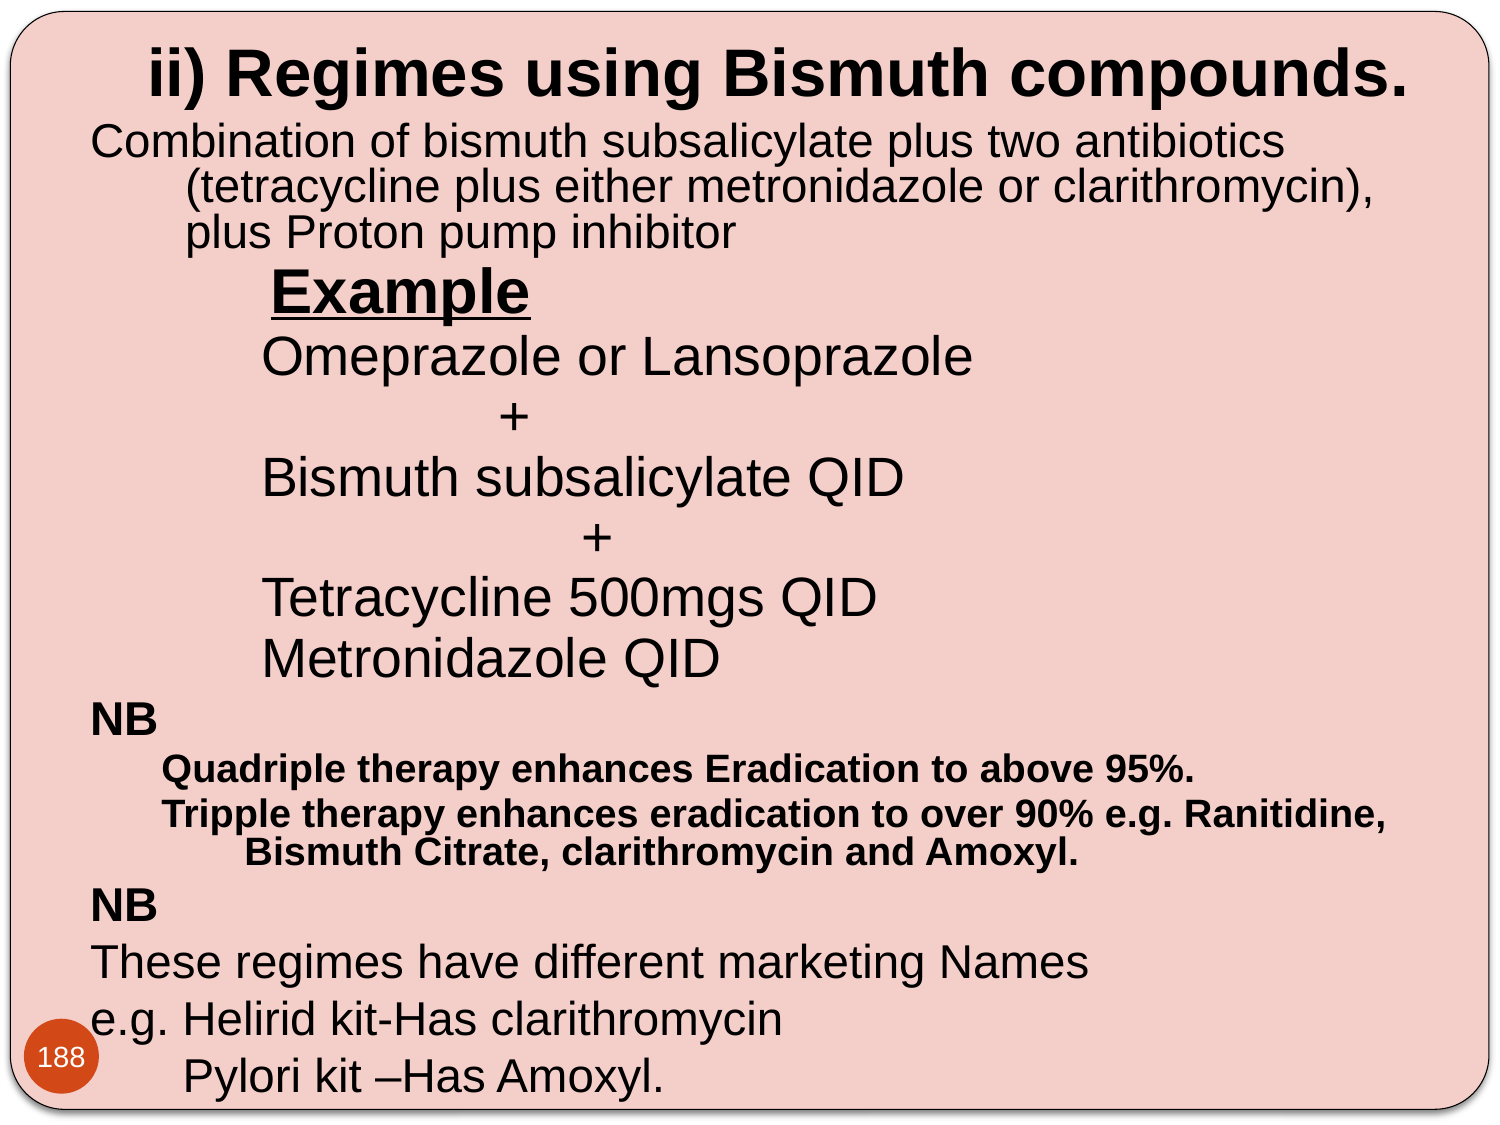

ii) Regimes using Bismuth compounds.
Combination of bismuth subsalicylate plus two antibiotics (tetracycline plus either metronidazole or clarithromycin), plus Proton pump inhibitor
 Example
Omeprazole or Lansoprazole
              	+
Bismuth subsalicylate QID
                     +
Tetracycline 500mgs QID
Metronidazole QID
NB
Quadriple therapy enhances Eradication to above 95%.
Tripple therapy enhances eradication to over 90% e.g. Ranitidine, Bismuth Citrate, clarithromycin and Amoxyl.
NB
These regimes have different marketing Names
e.g. Helirid kit-Has clarithromycin
       Pylori kit –Has Amoxyl.
188